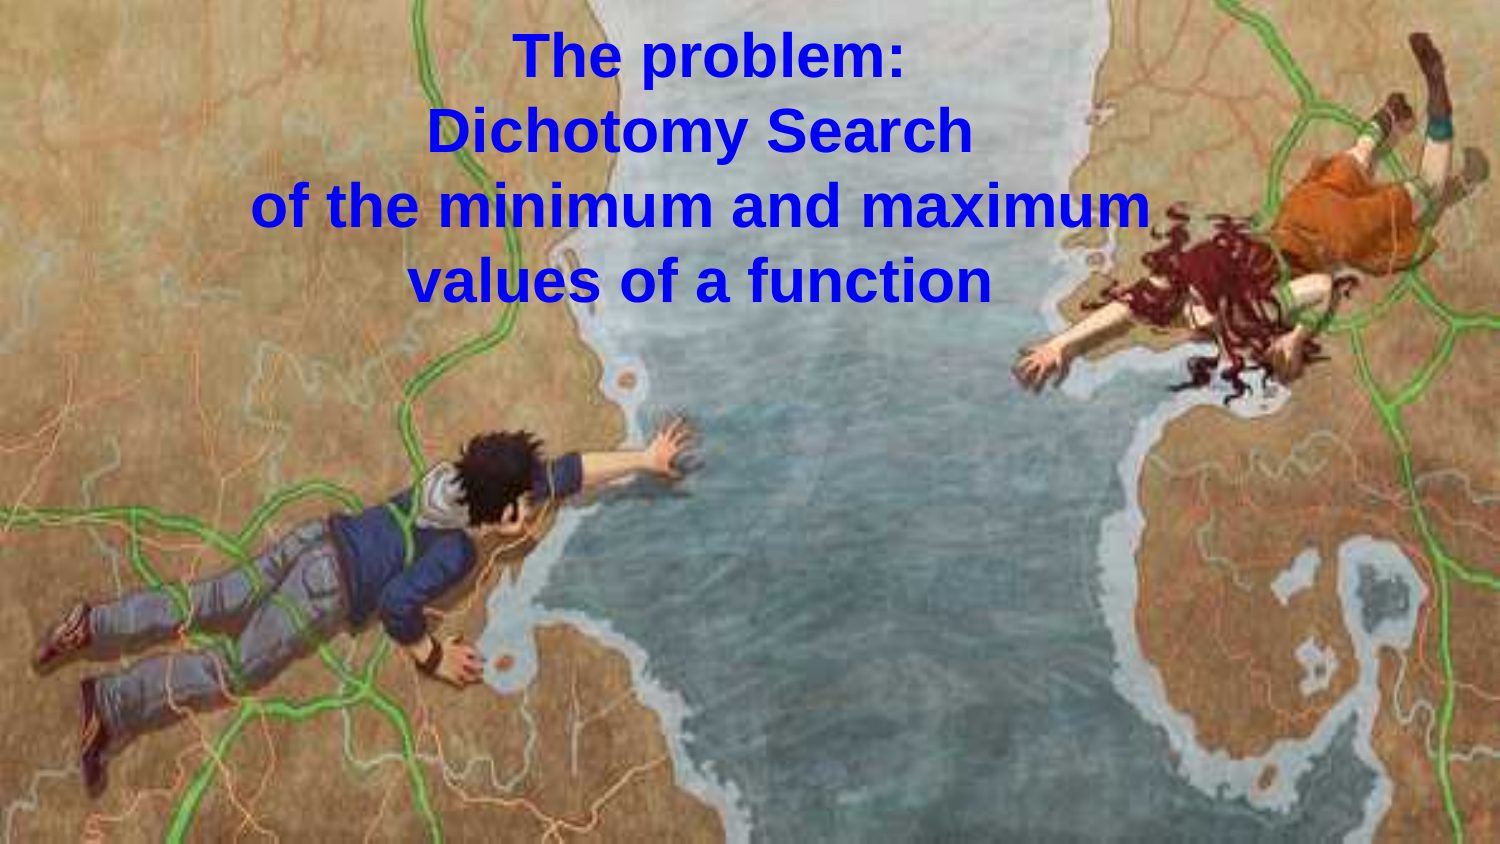

The problem:
Dichotomy Search
of the minimum and maximum
values of a function

#